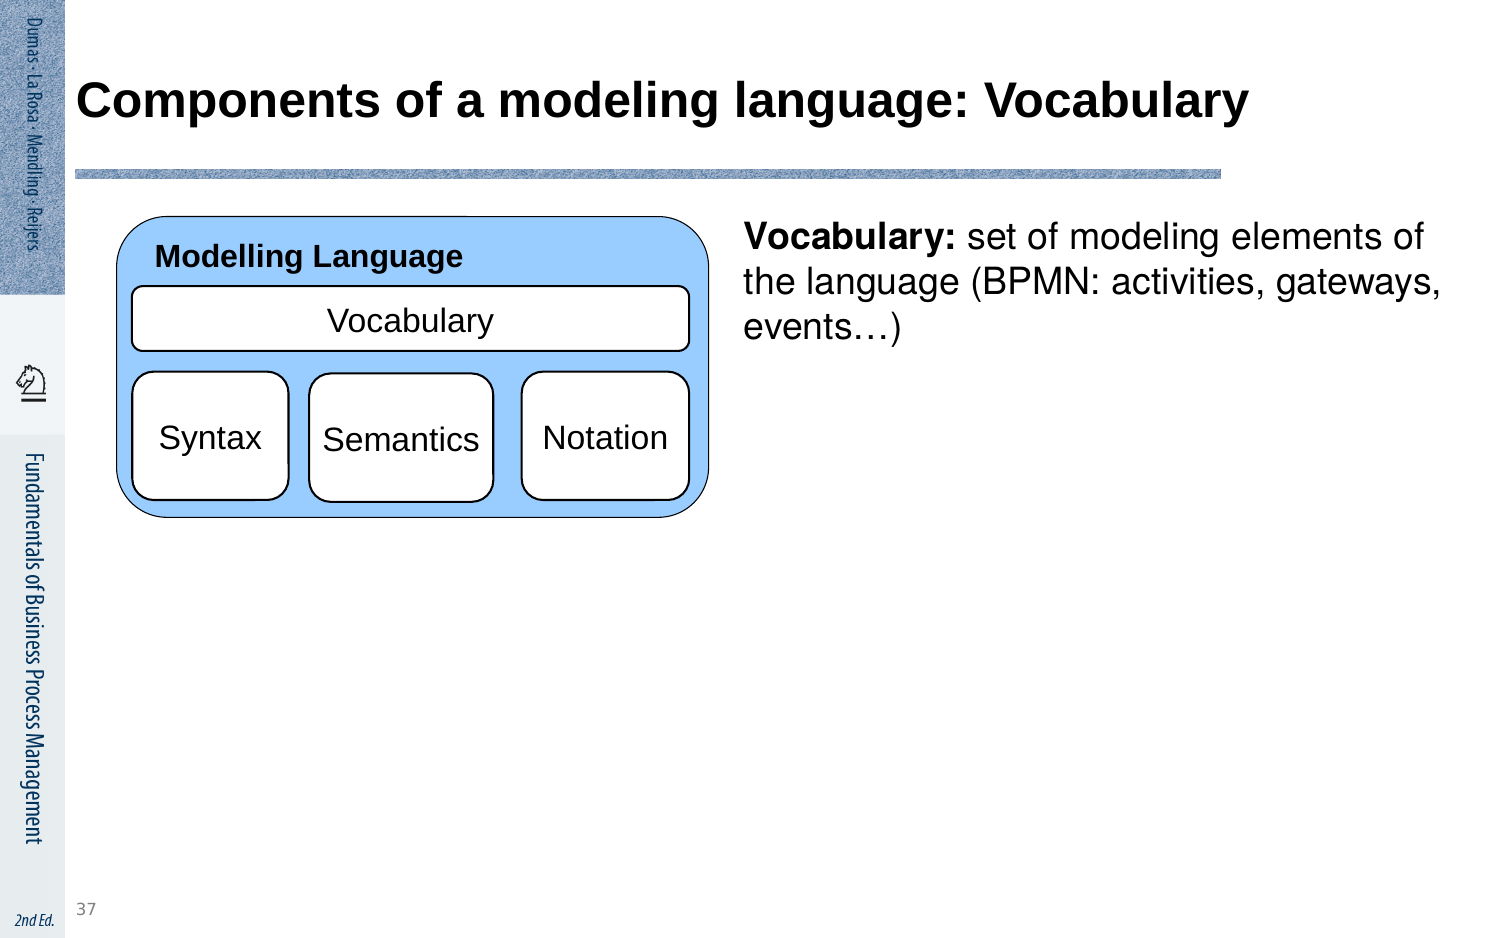

37
# Components of a modeling language: Vocabulary
Vocabulary: set of modeling elements of the language (BPMN: activities, gateways, events…)

Modelling Language
Vocabulary
Syntax
Notation
Semantics